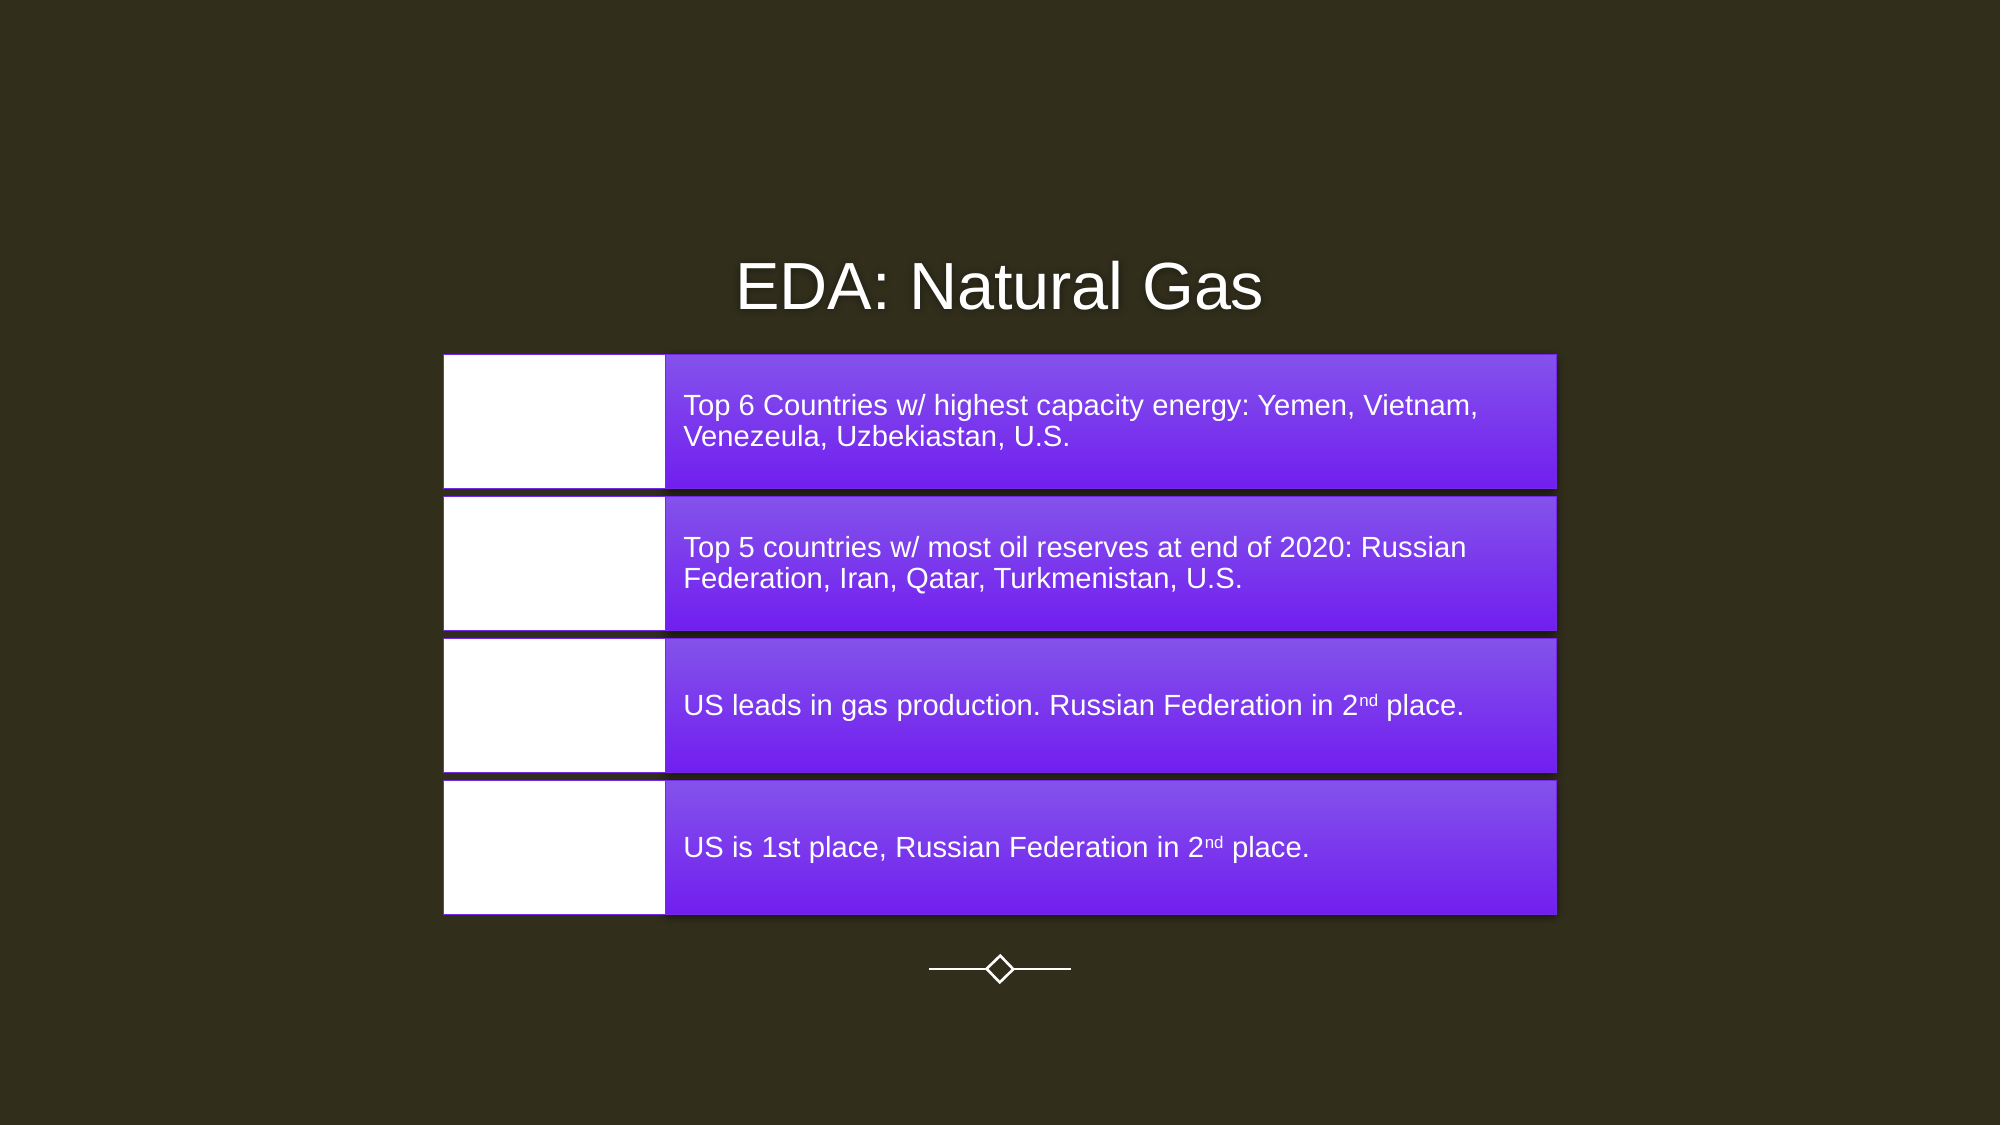

# EDA: Natural Gas
Top 6 Countries w/ highest capacity energy: Yemen, Vietnam, Venezeula, Uzbekiastan, U.S.
Capactiy MW
Top 5 countries w/ most oil reserves at end of 2020: Russian Federation, Iran, Qatar, Turkmenistan, U.S.
Gas Reserves
US leads in gas production. Russian Federation in 2nd place.
Gas Production
US is 1st place, Russian Federation in 2nd place.
Gas Consumption